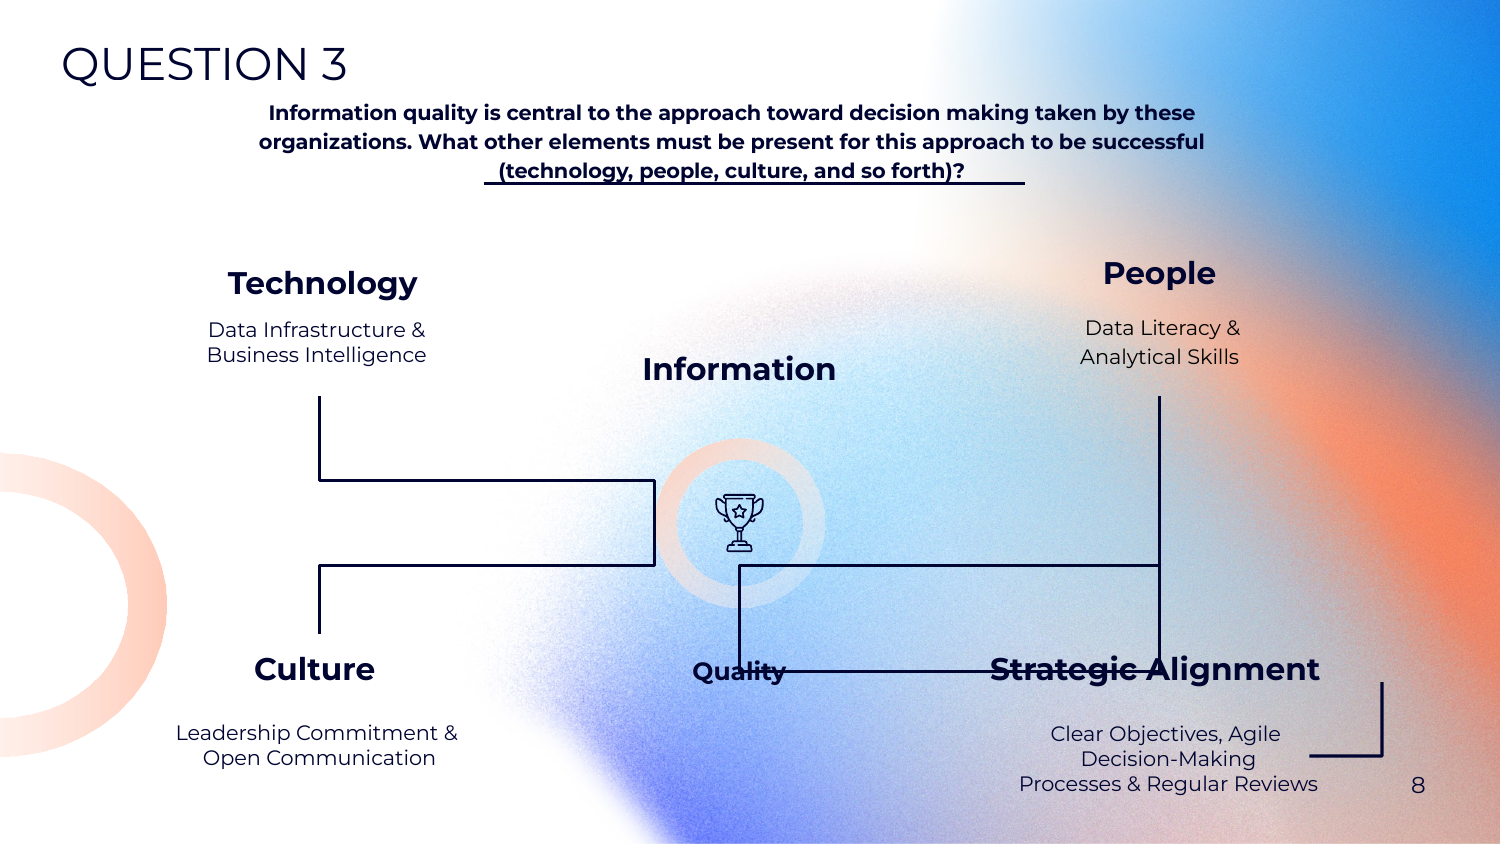

# QUESTION 3
Information quality is central to the approach toward decision making taken by these organizations. What other elements must be present for this approach to be successful (technology, people, culture, and so forth)?

People
Technology
 Data Literacy &
Analytical Skills
Data Infrastructure &
Business Intelligence
Information

Strategic Alignment
Culture
Quality

Clear Objectives, Agile
Decision-Making
Processes & Regular Reviews
Leadership Commitment &
Open Communication
8